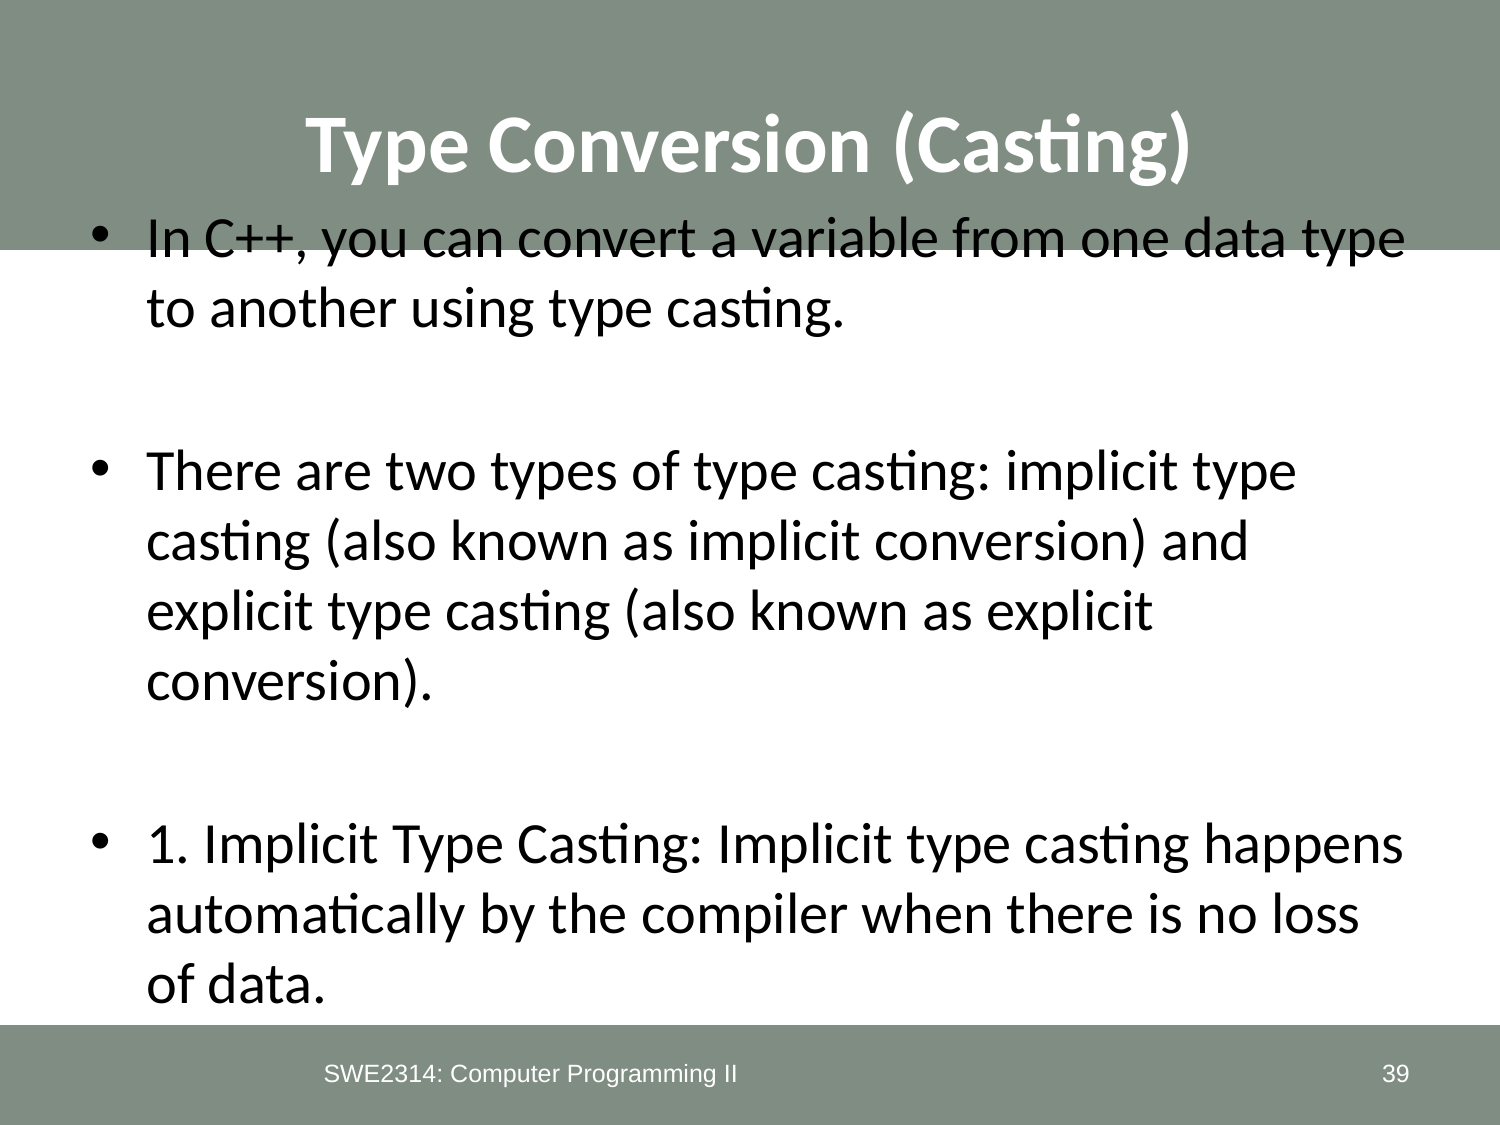

# Type Conversion (Casting)
In C++, you can convert a variable from one data type to another using type casting.

There are two types of type casting: implicit type casting (also known as implicit conversion) and explicit type casting (also known as explicit conversion).

1. Implicit Type Casting: Implicit type casting happens automatically by the compiler when there is no loss of data.
SWE2314: Computer Programming II
39